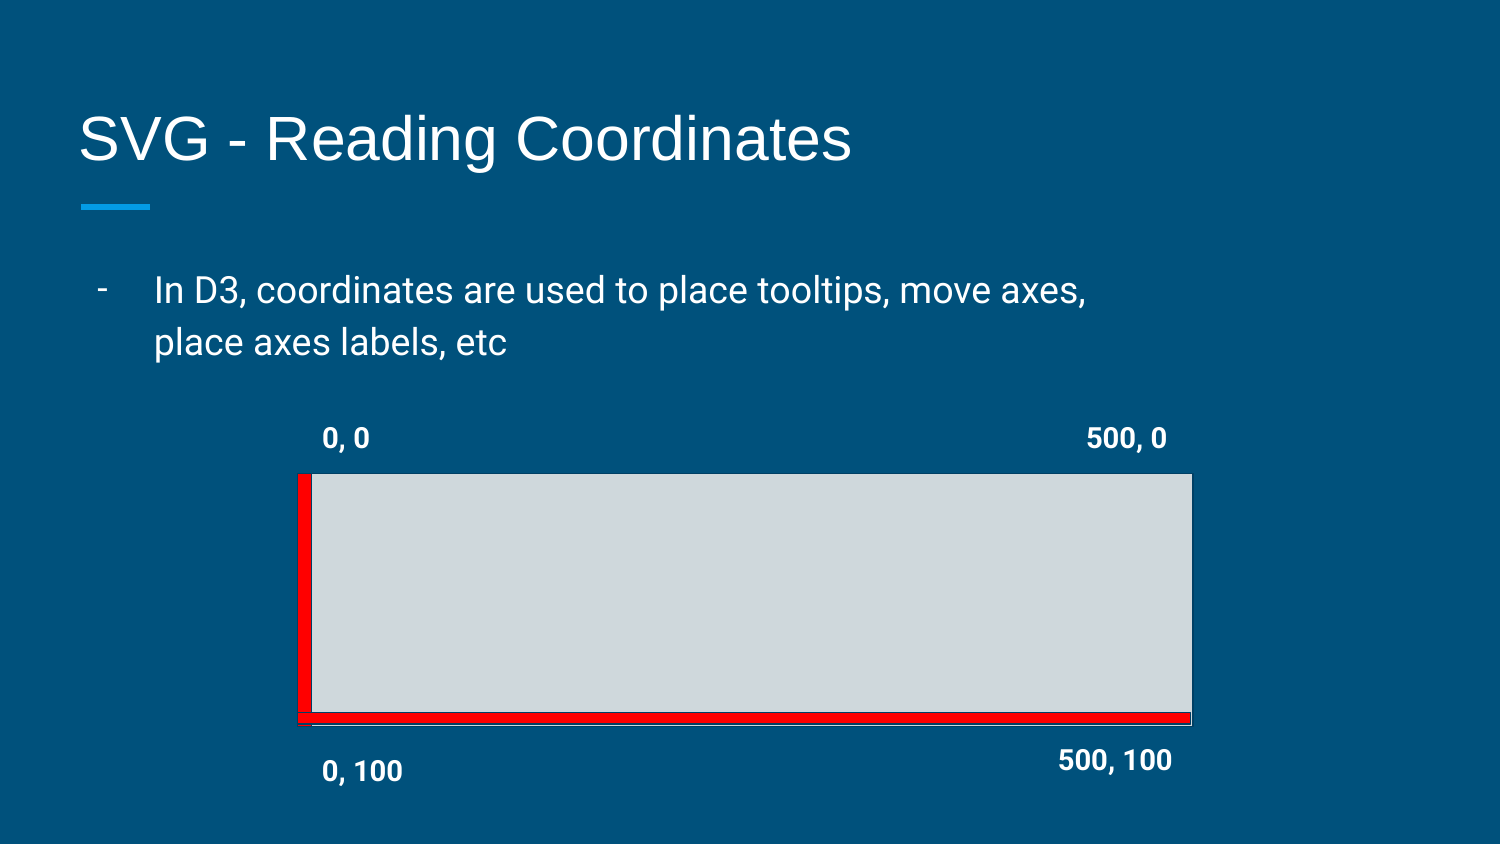

# SVG - Reading Coordinates
In D3, coordinates are used to place tooltips, move axes,                             place axes labels, etc

0, 0
500, 0

500, 100
0, 100